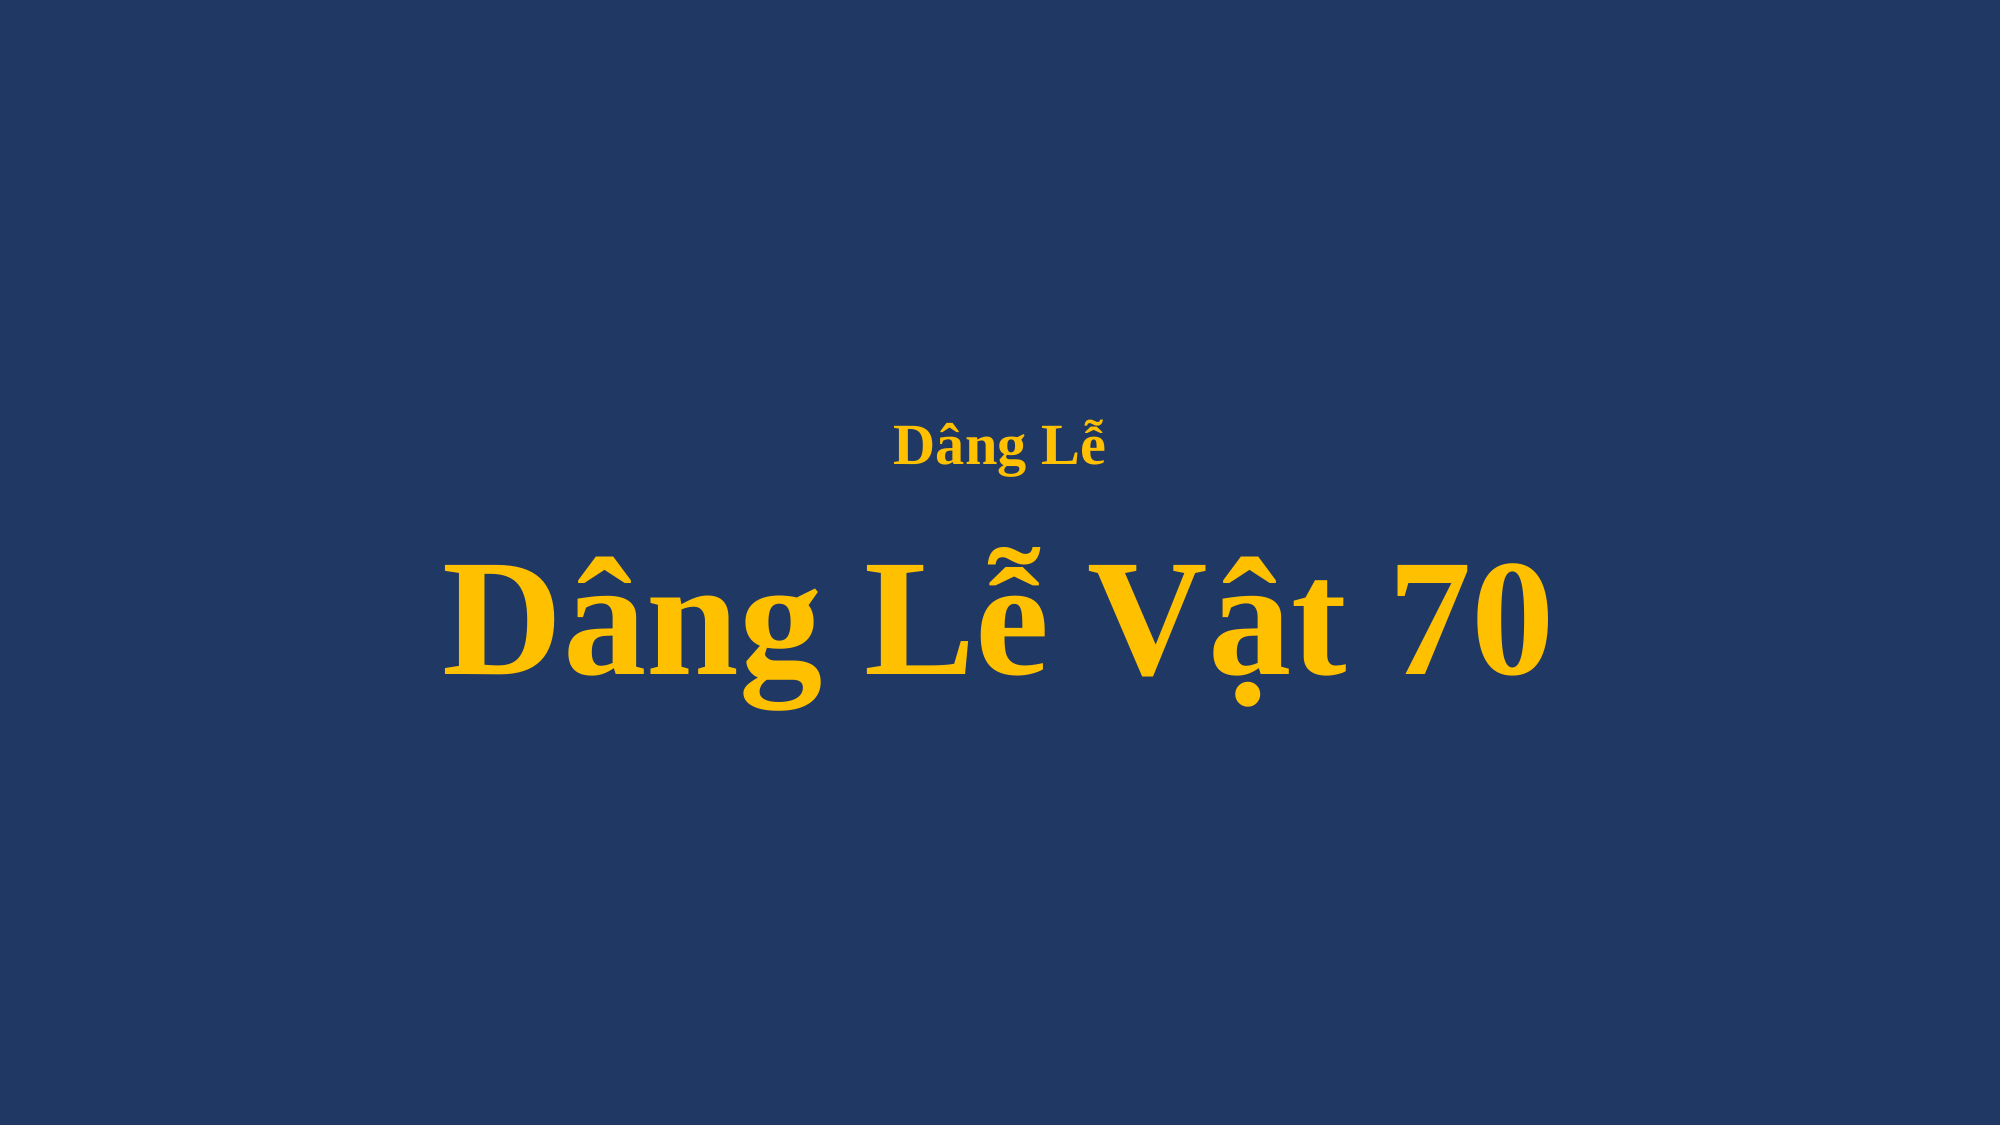

# Dâng Lễ Dâng Lễ Vật 70